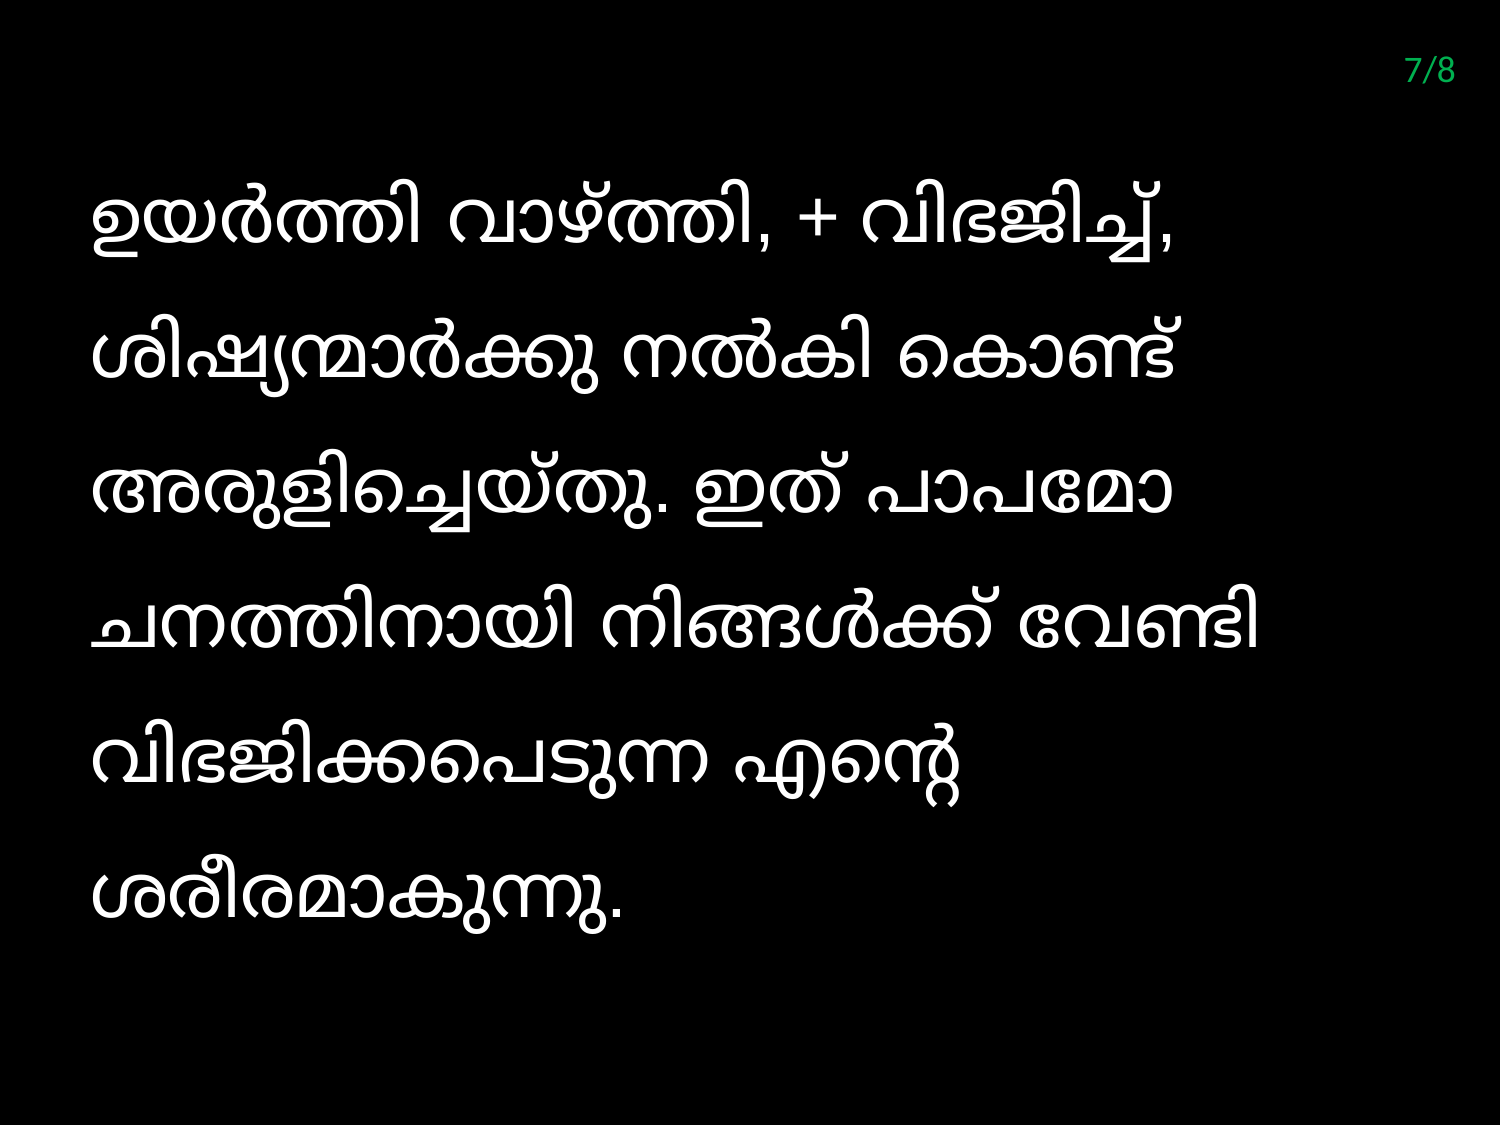

7/8
ഉയര്‍ത്തി വാഴ്ത്തി, + വിഭജിച്ച്, ശിഷ്യന്മാര്‍ക്കു നല്‍കി കൊണ്ട് അരുളിച്ചെയ്തു. ഇത് പാപമോ ചനത്തിനായി നിങ്ങള്‍ക്ക് വേണ്ടി വിഭജിക്കപെടുന്ന എന്‍റെ ശരീരമാകുന്നു.